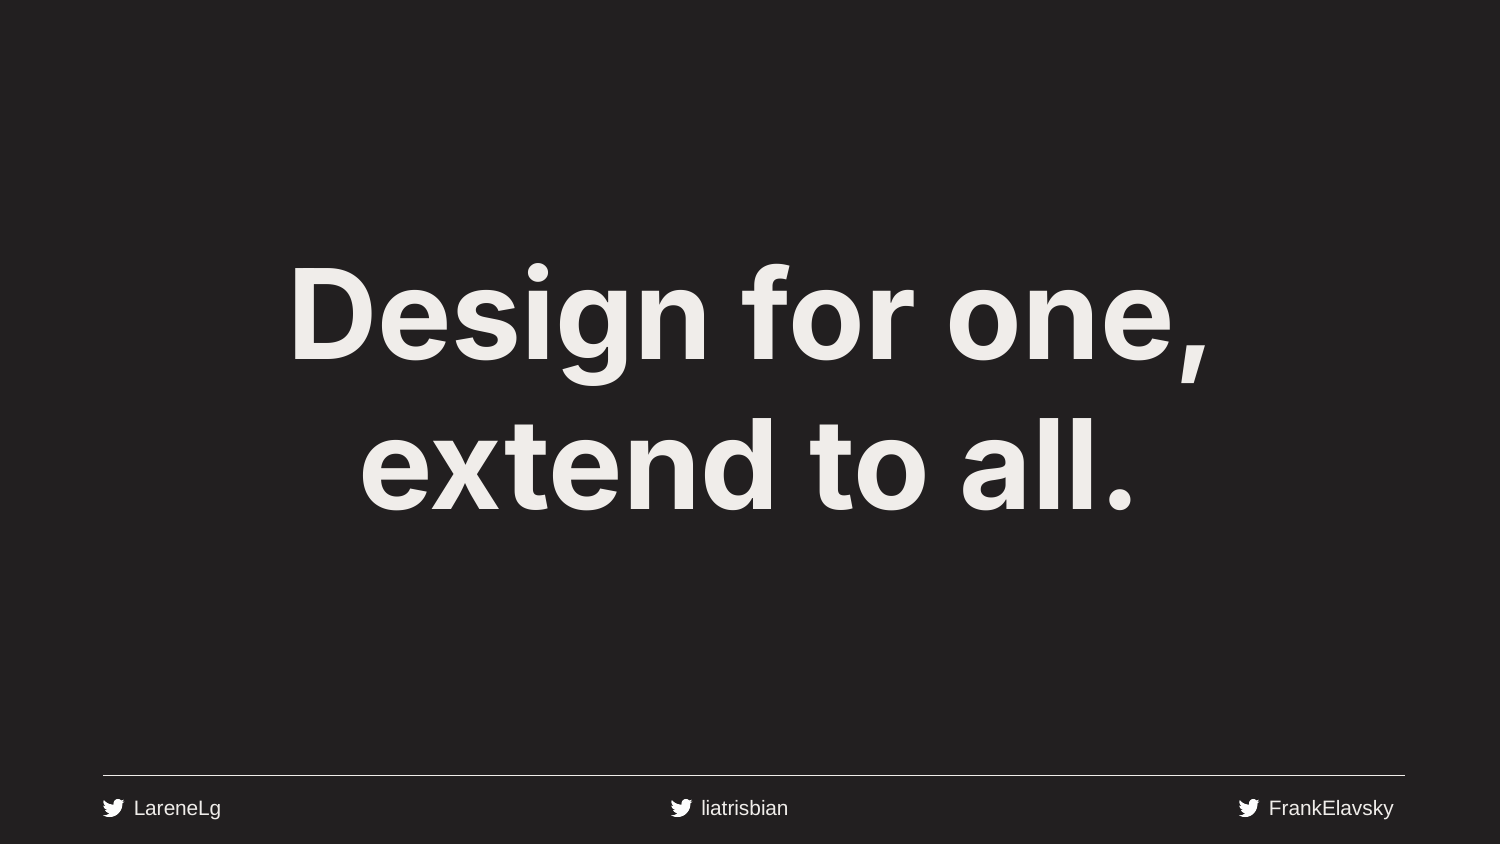

# Design for one, extend to all.